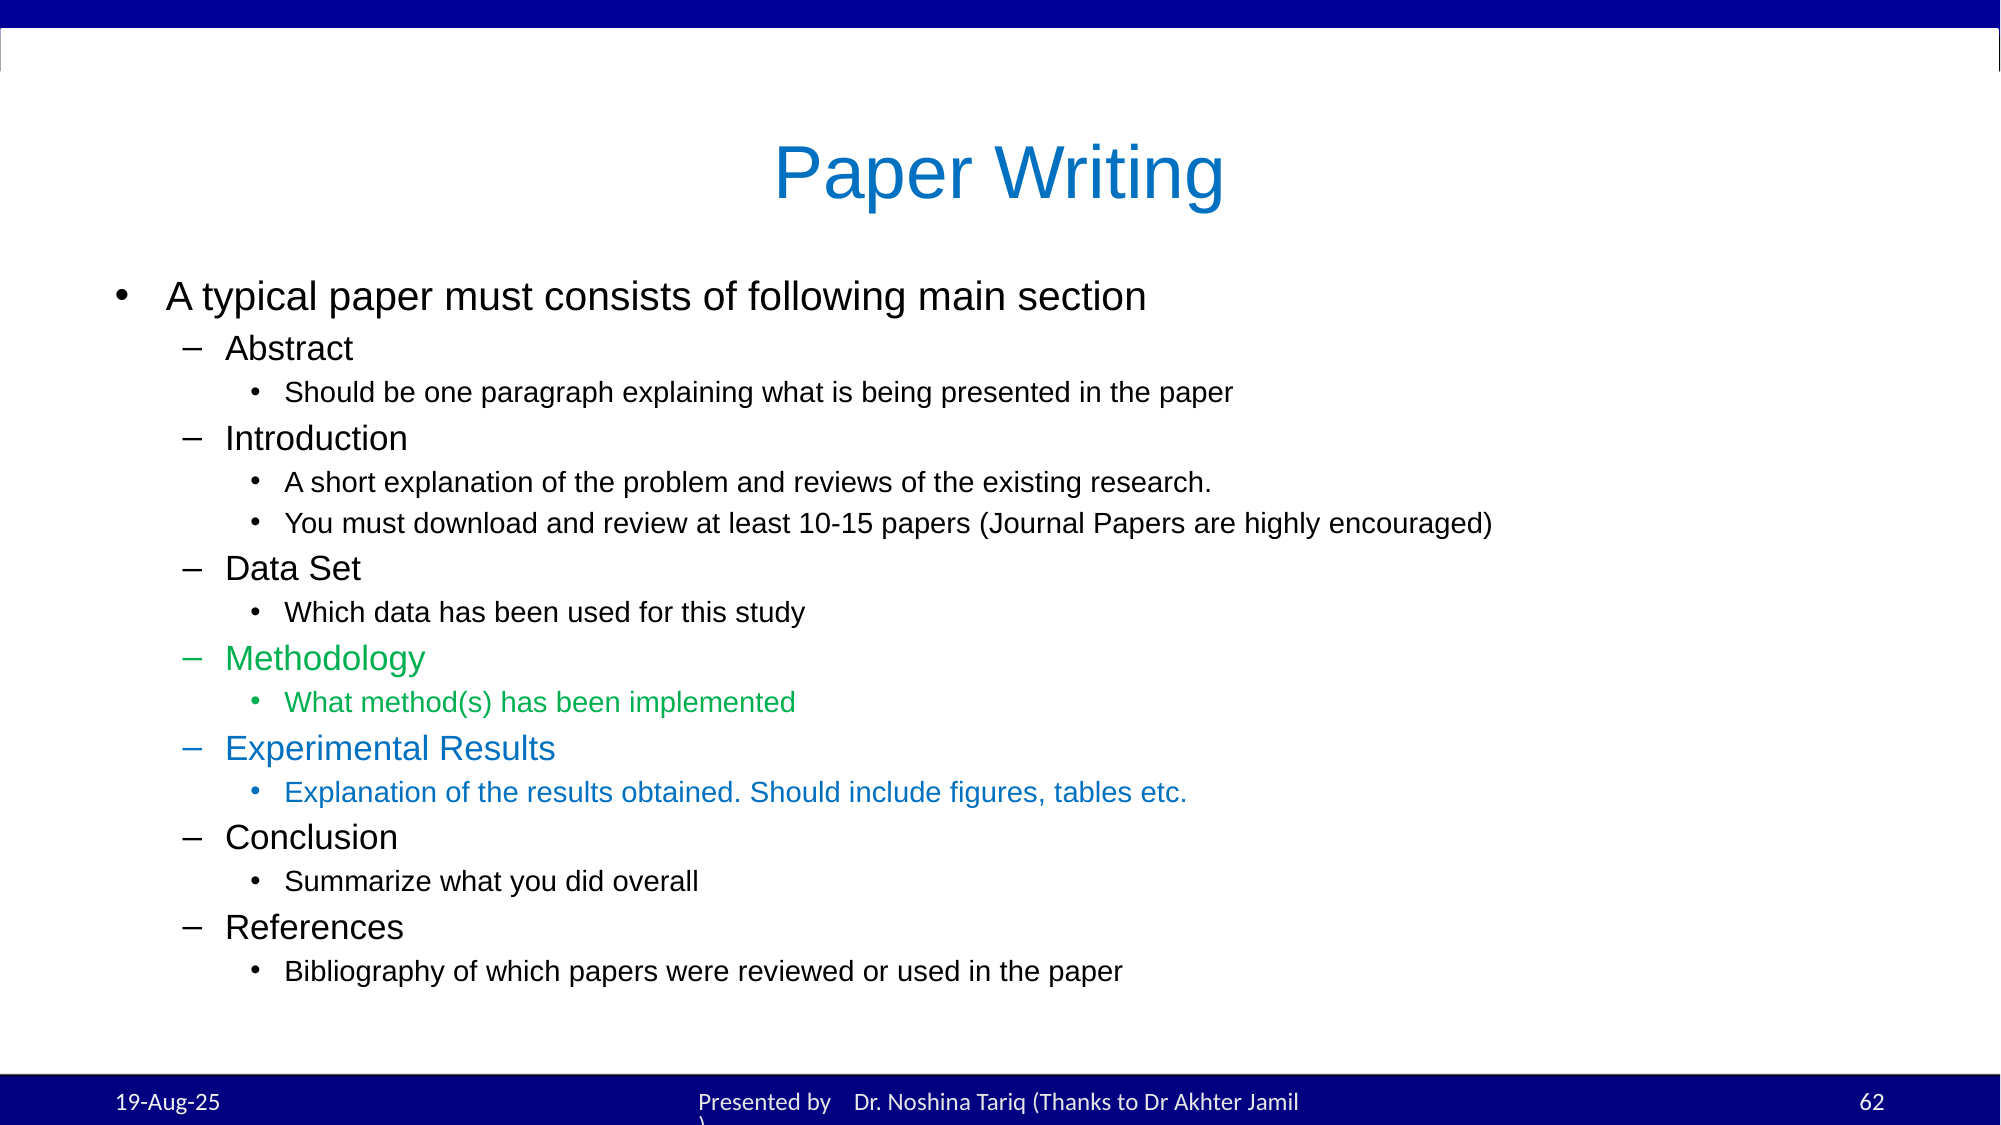

# Paper Writing
A typical paper must consists of following main section
Abstract
Should be one paragraph explaining what is being presented in the paper
Introduction
A short explanation of the problem and reviews of the existing research.
You must download and review at least 10-15 papers (Journal Papers are highly encouraged)
Data Set
Which data has been used for this study
Methodology
What method(s) has been implemented
Experimental Results
Explanation of the results obtained. Should include figures, tables etc.
Conclusion
Summarize what you did overall
References
Bibliography of which papers were reviewed or used in the paper
19-Aug-25
Presented by    Dr. Noshina Tariq (Thanks to Dr Akhter Jamil)
62